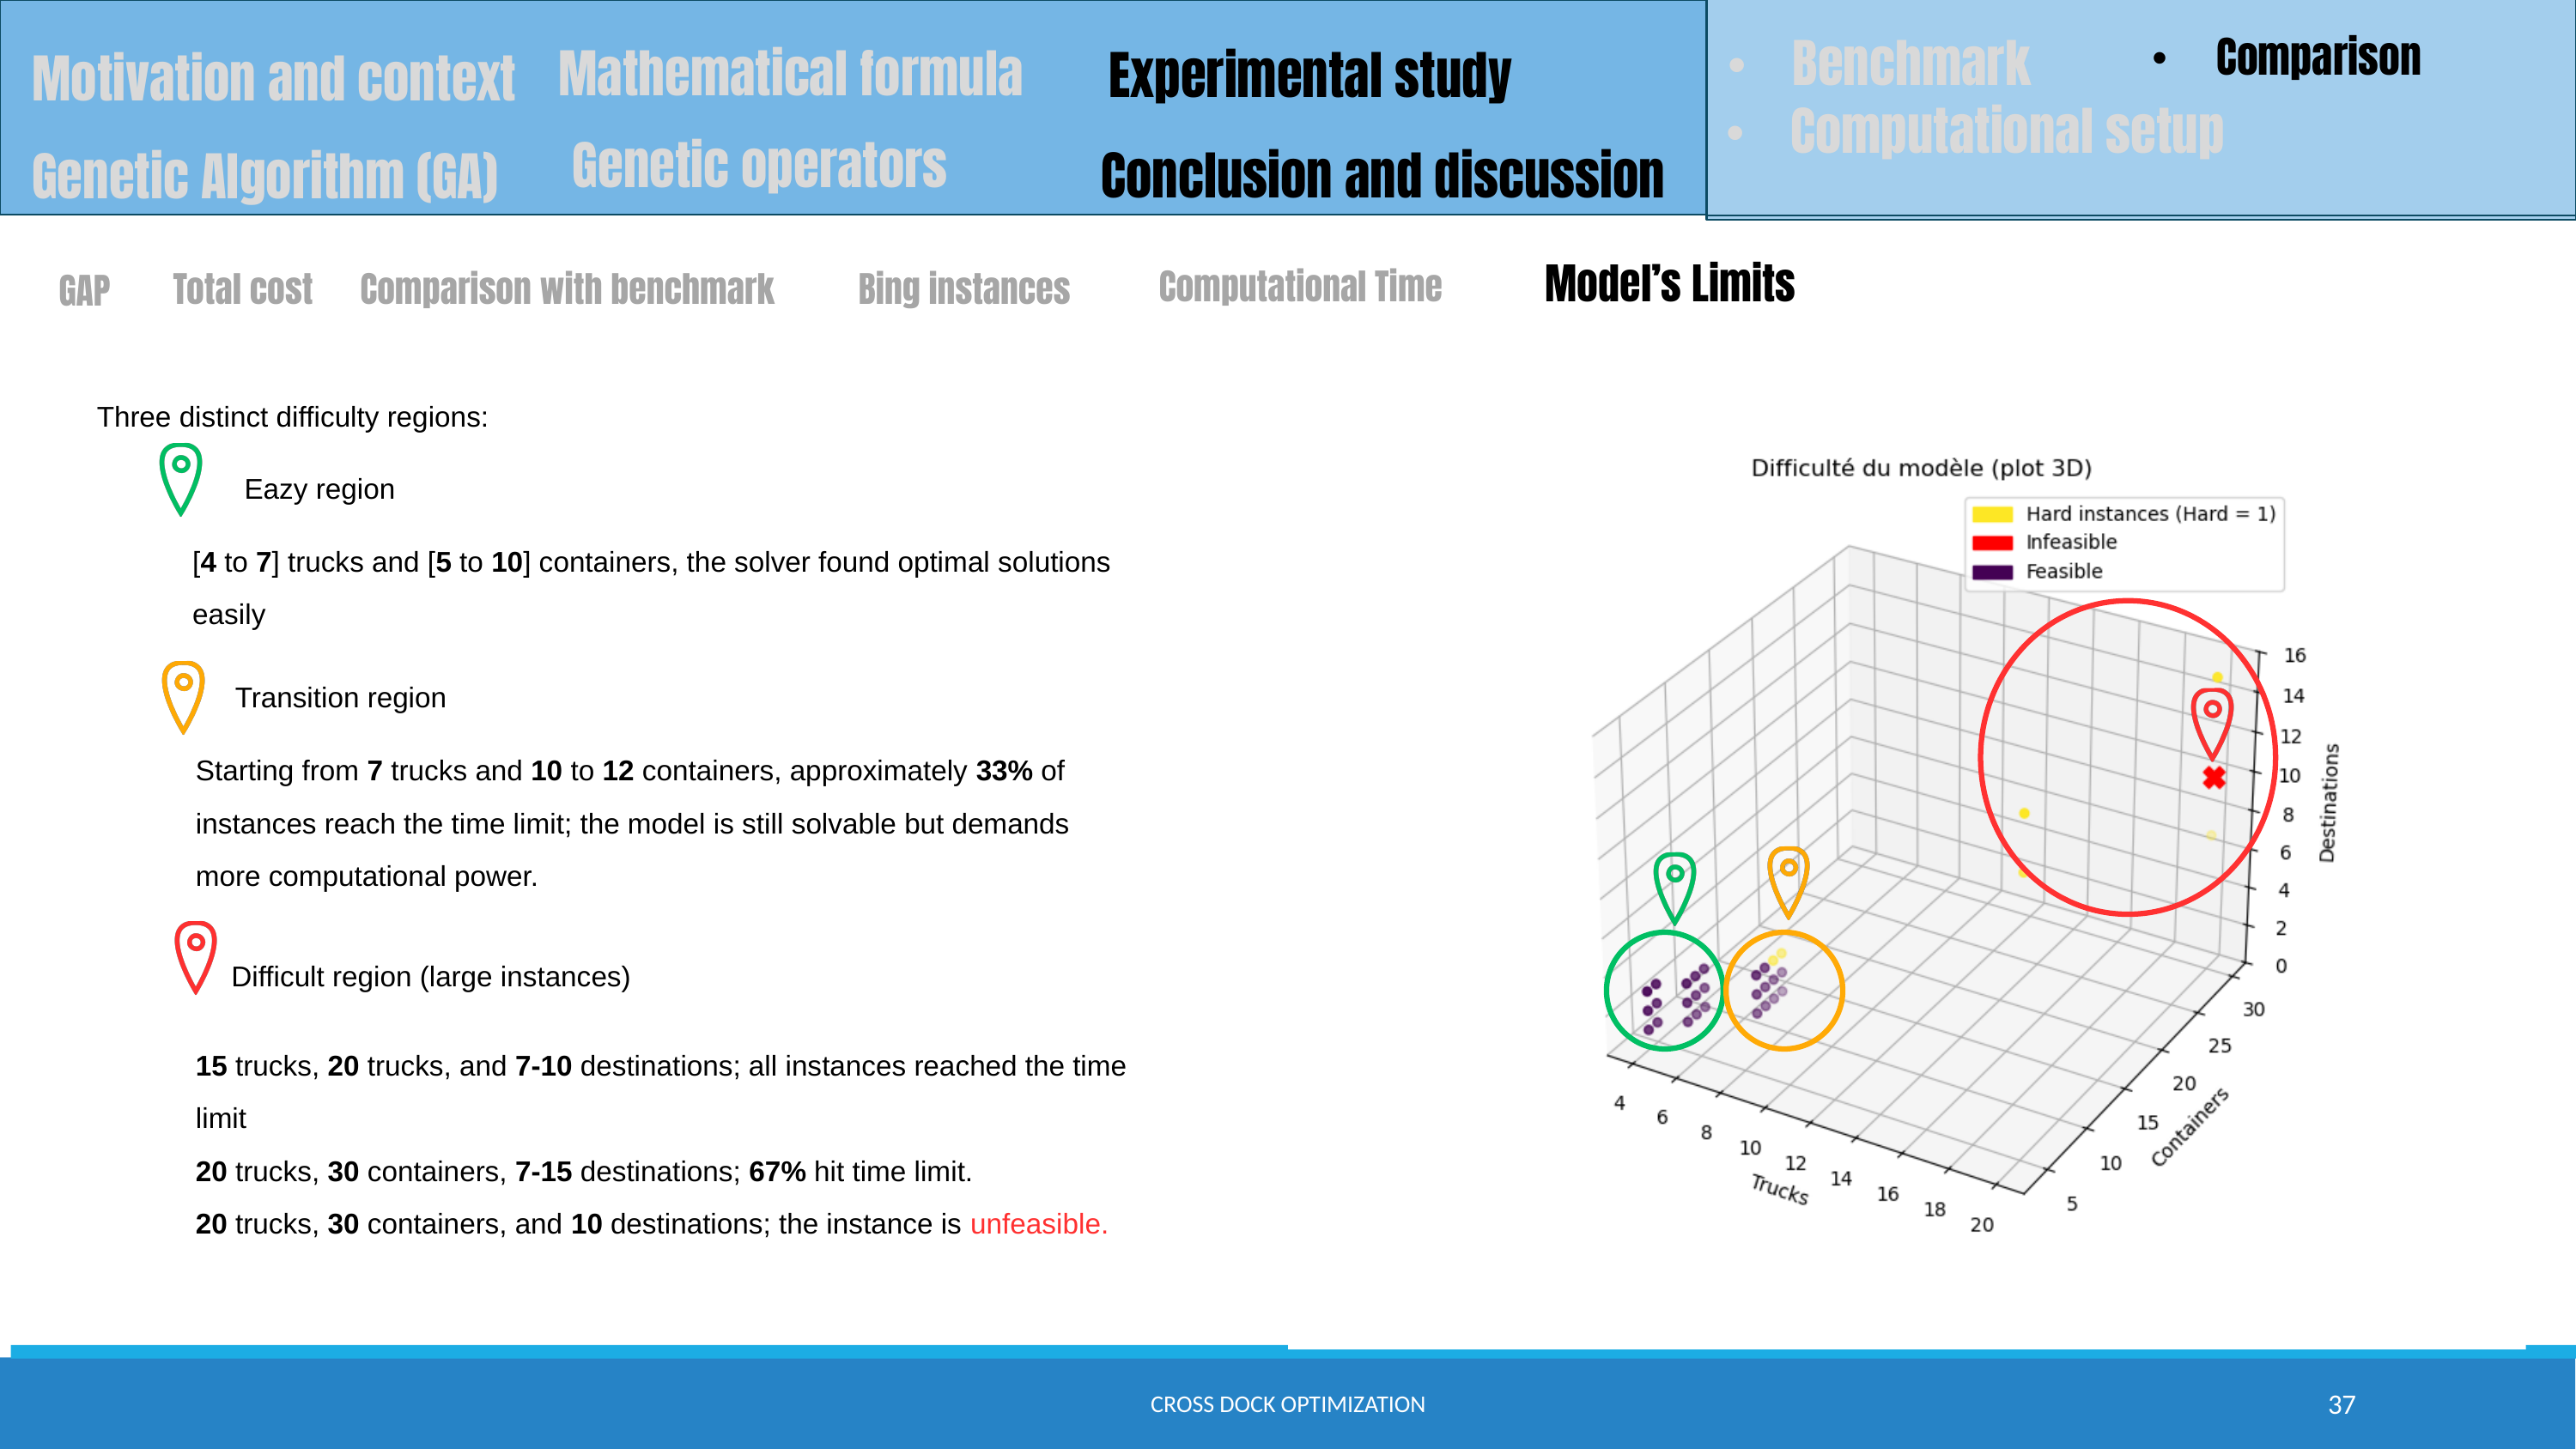

Comparison
Benchmark
Mathematical formula
Mathematical formula
Experimental study
Experimental study
Motivation and context
Motivation and context
Motivation and context
Genetic operators
Why GA ?
Conclusion and discussion
Computational setup
Related work
Genetic operators
Genetic operators
Genetic Algorithms (GA)
Genetic Algorithm (GA)
Genetic Algorithm (GA)
Experimental study
Conclusion and discussion
Conclusion and discussion
Computational Time
Model’s Limits
Bing instances
Comparison with benchmark
Total cost
GAP

Three distinct difficulty regions:

Eazy region
[4 to 7] trucks and [5 to 10] containers, the solver found optimal solutions easily

Transition region

Starting from 7 trucks and 10 to 12 containers, approximately 33% of instances reach the time limit; the model is still solvable but demands more computational power.

Difficult region (large instances)
15 trucks, 20 trucks, and 7-10 destinations; all instances reached the time limit
20 trucks, 30 containers, 7-15 destinations; 67% hit time limit.
20 trucks, 30 containers, and 10 destinations; the instance is unfeasible.

Cross dock optimization
37